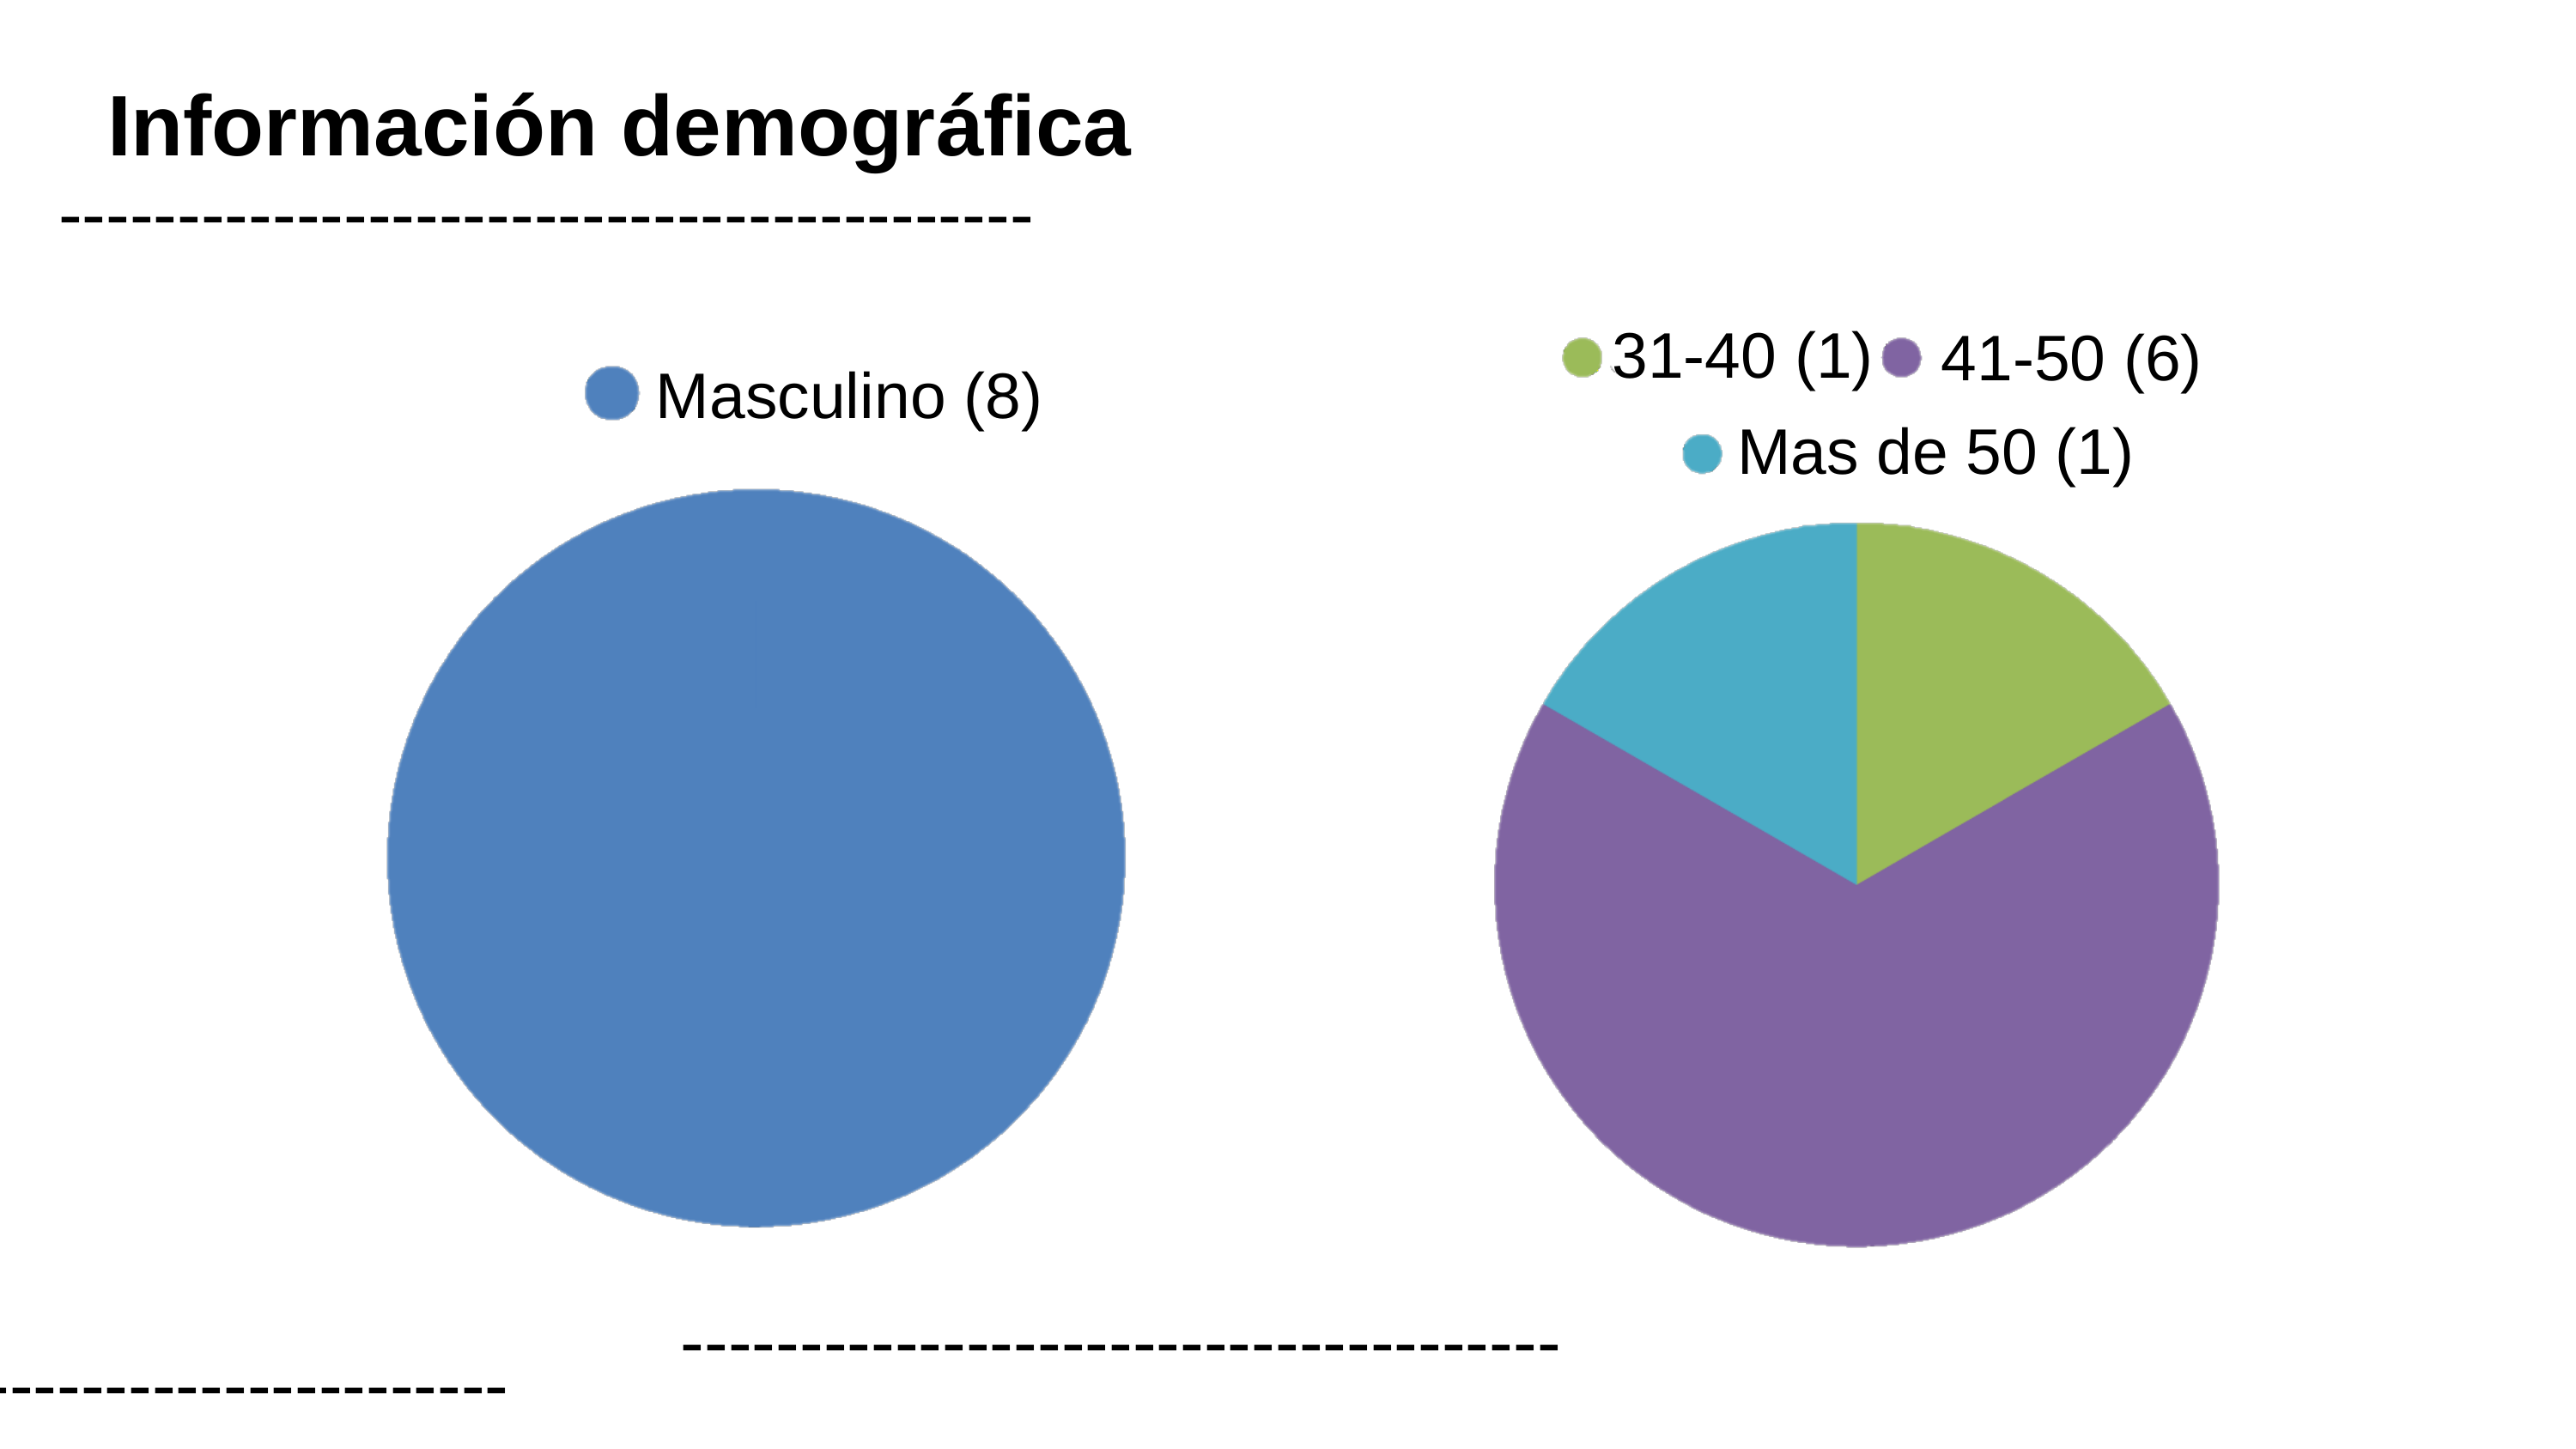

Información demográfica
    -----------------------------------------

31-40 (1)
 41-50 (6)
Masculino (8)
 Mas de 50 (1)
    -------------------------------------
    -------------------------------------